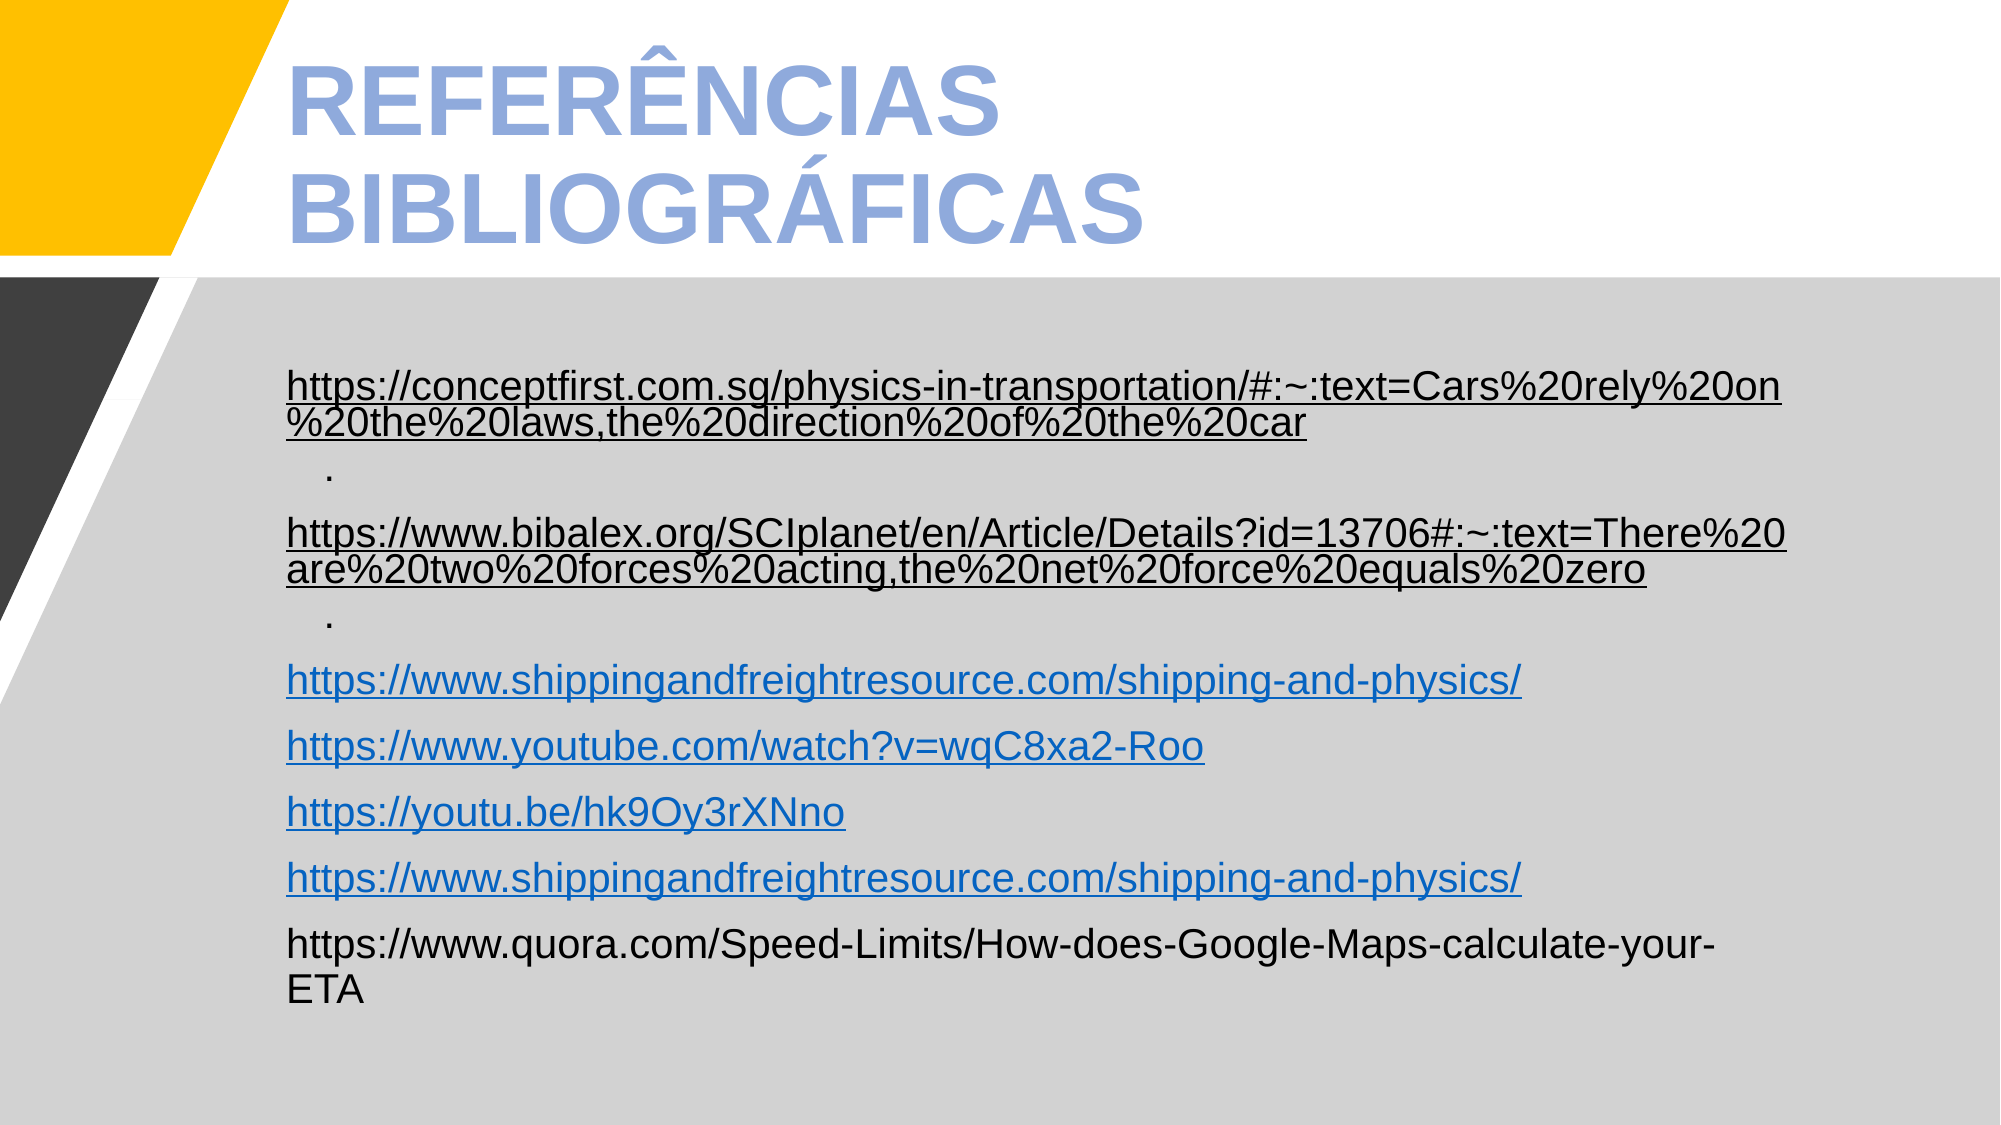

# REFERÊNCIAS BIBLIOGRÁFICAS

https://conceptfirst.com.sg/physics-in-transportation/#:~:text=Cars%20rely%20on%20the%20laws,the%20direction%20of%20the%20car.
https://www.bibalex.org/SCIplanet/en/Article/Details?id=13706#:~:text=There%20are%20two%20forces%20acting,the%20net%20force%20equals%20zero.
https://www.shippingandfreightresource.com/shipping-and-physics/
https://www.youtube.com/watch?v=wqC8xa2-Roo
https://youtu.be/hk9Oy3rXNno
https://www.shippingandfreightresource.com/shipping-and-physics/
https://www.quora.com/Speed-Limits/How-does-Google-Maps-calculate-your-ETA